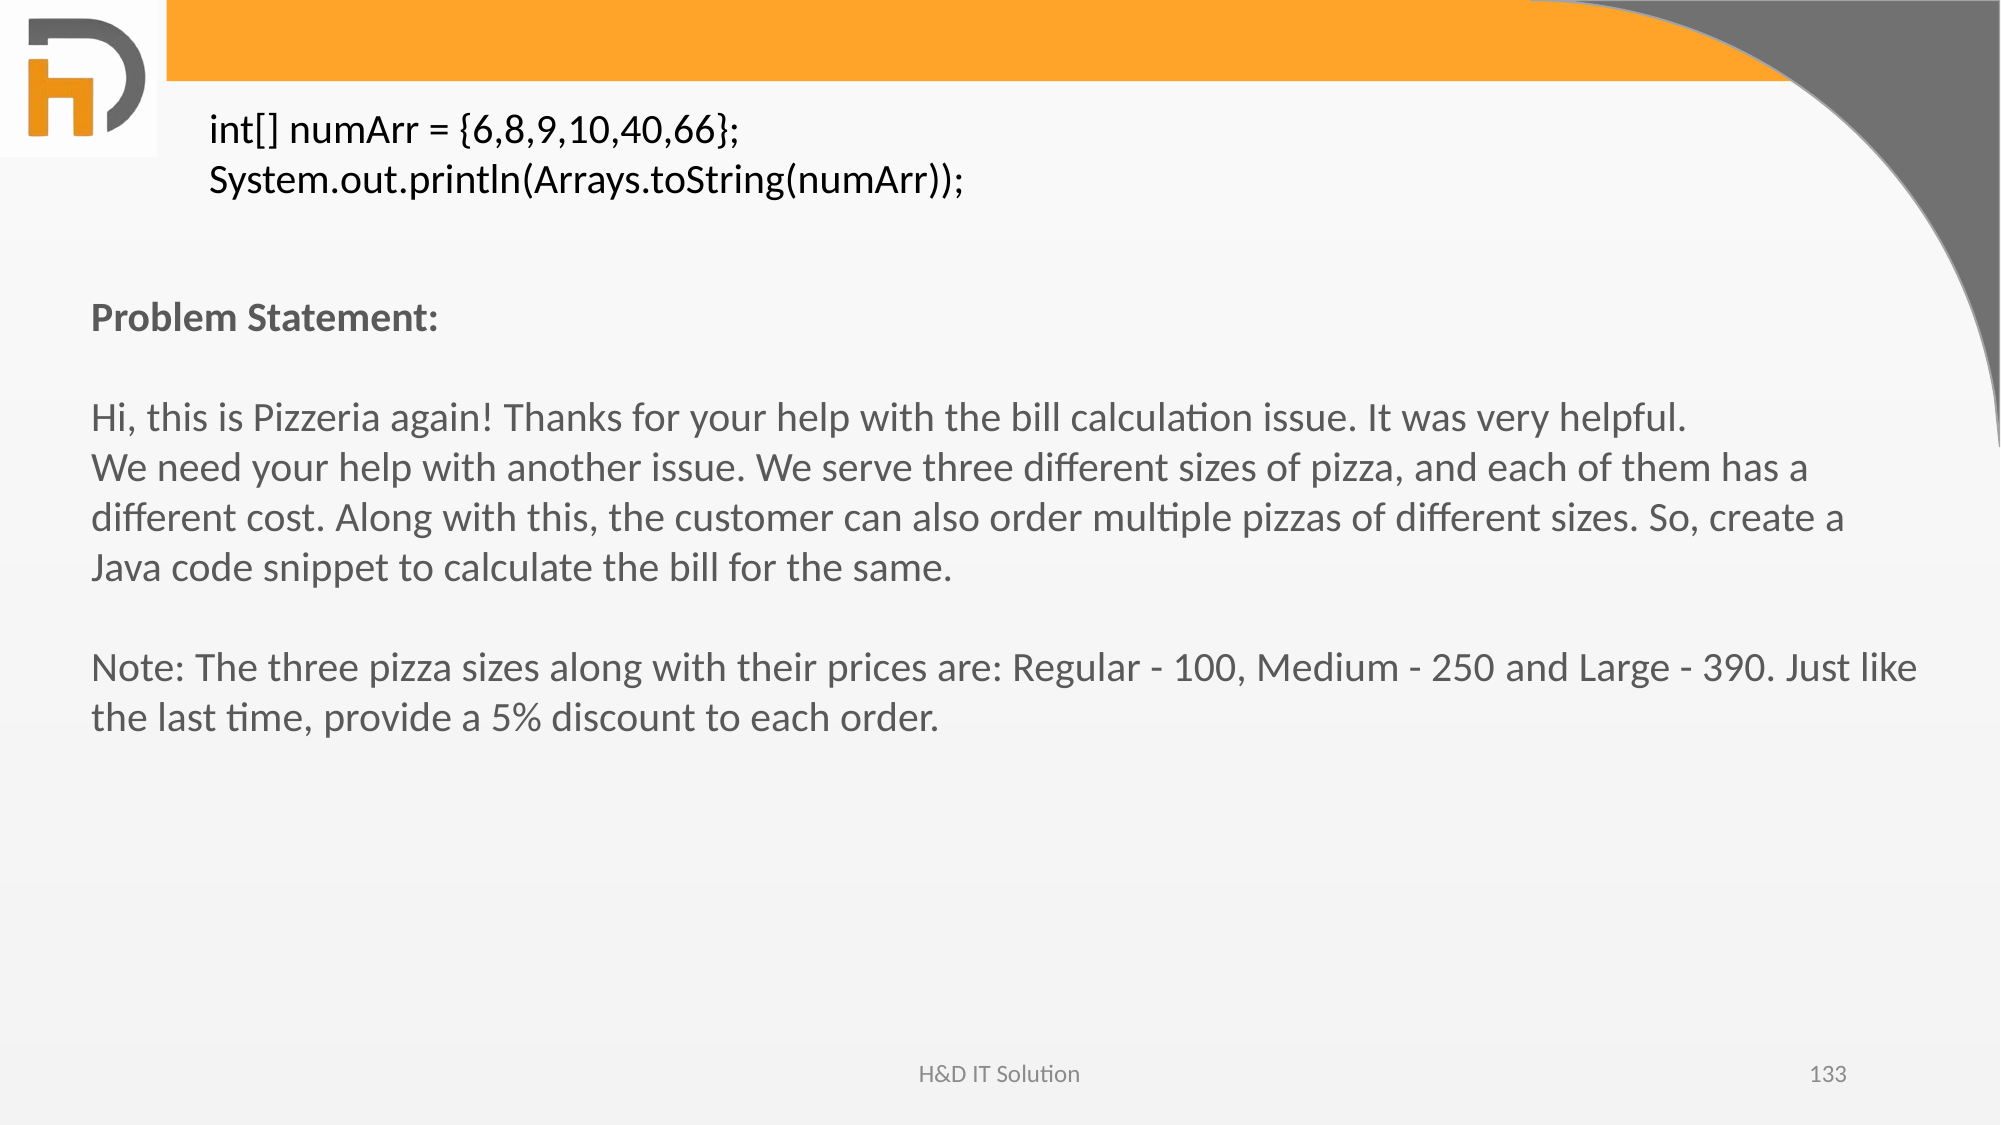

int[] numArr = {6,8,9,10,40,66};
System.out.println(Arrays.toString(numArr));
Problem Statement:

Hi, this is Pizzeria again! Thanks for your help with the bill calculation issue. It was very helpful.
We need your help with another issue. We serve three different sizes of pizza, and each of them has a different cost. Along with this, the customer can also order multiple pizzas of different sizes. So, create a Java code snippet to calculate the bill for the same.

Note: The three pizza sizes along with their prices are: Regular - 100, Medium - 250 and Large - 390. Just like the last time, provide a 5% discount to each order.

H&D IT Solution
133